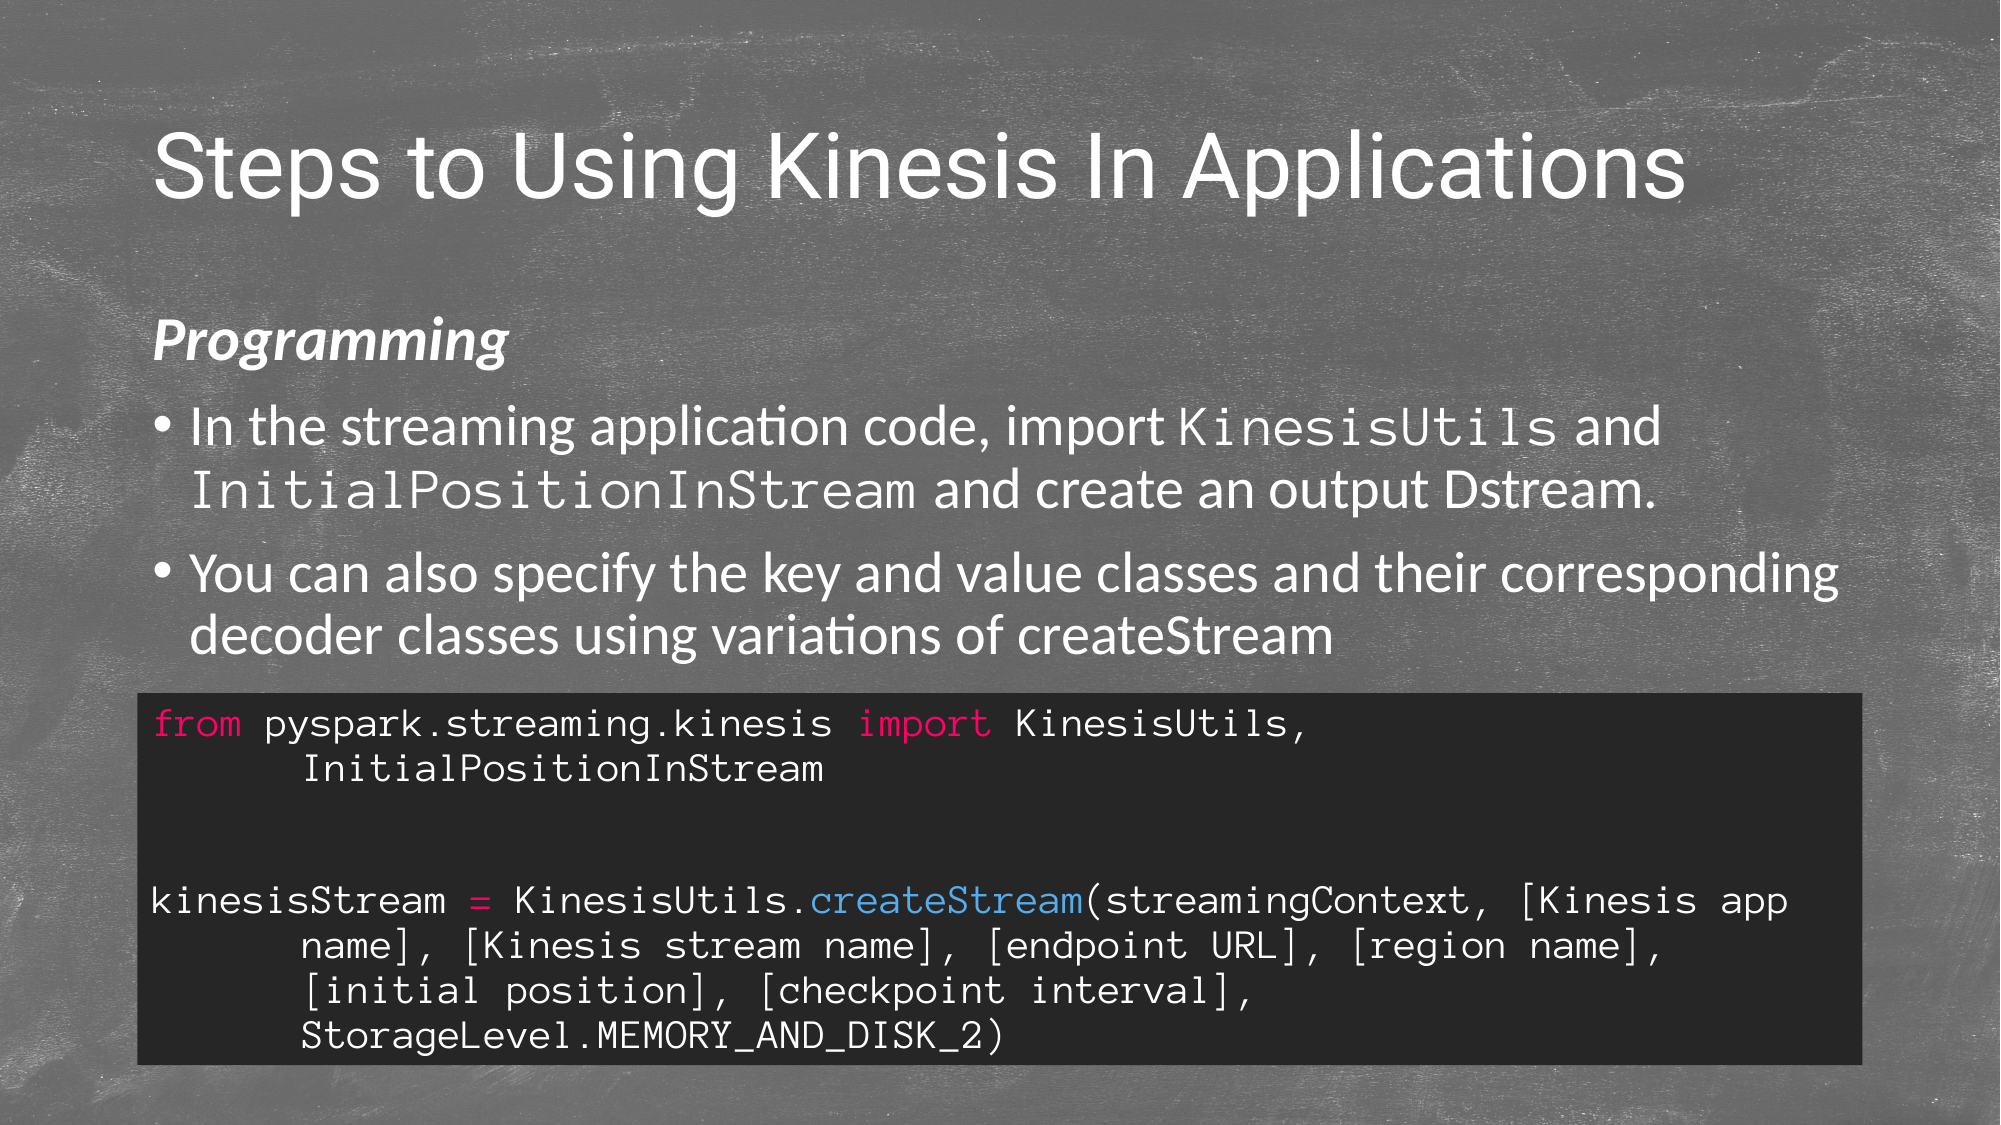

# Steps to Using Kinesis In Applications
Programming
In the streaming application code, import KinesisUtils and InitialPositionInStream and create an output Dstream.
You can also specify the key and value classes and their corresponding decoder classes using variations of createStream
from pyspark.streaming.kinesis import KinesisUtils, InitialPositionInStream

kinesisStream = KinesisUtils.createStream(streamingContext, [Kinesis app name], [Kinesis stream name], [endpoint URL], [region name], [initial position], [checkpoint interval], StorageLevel.MEMORY_AND_DISK_2)